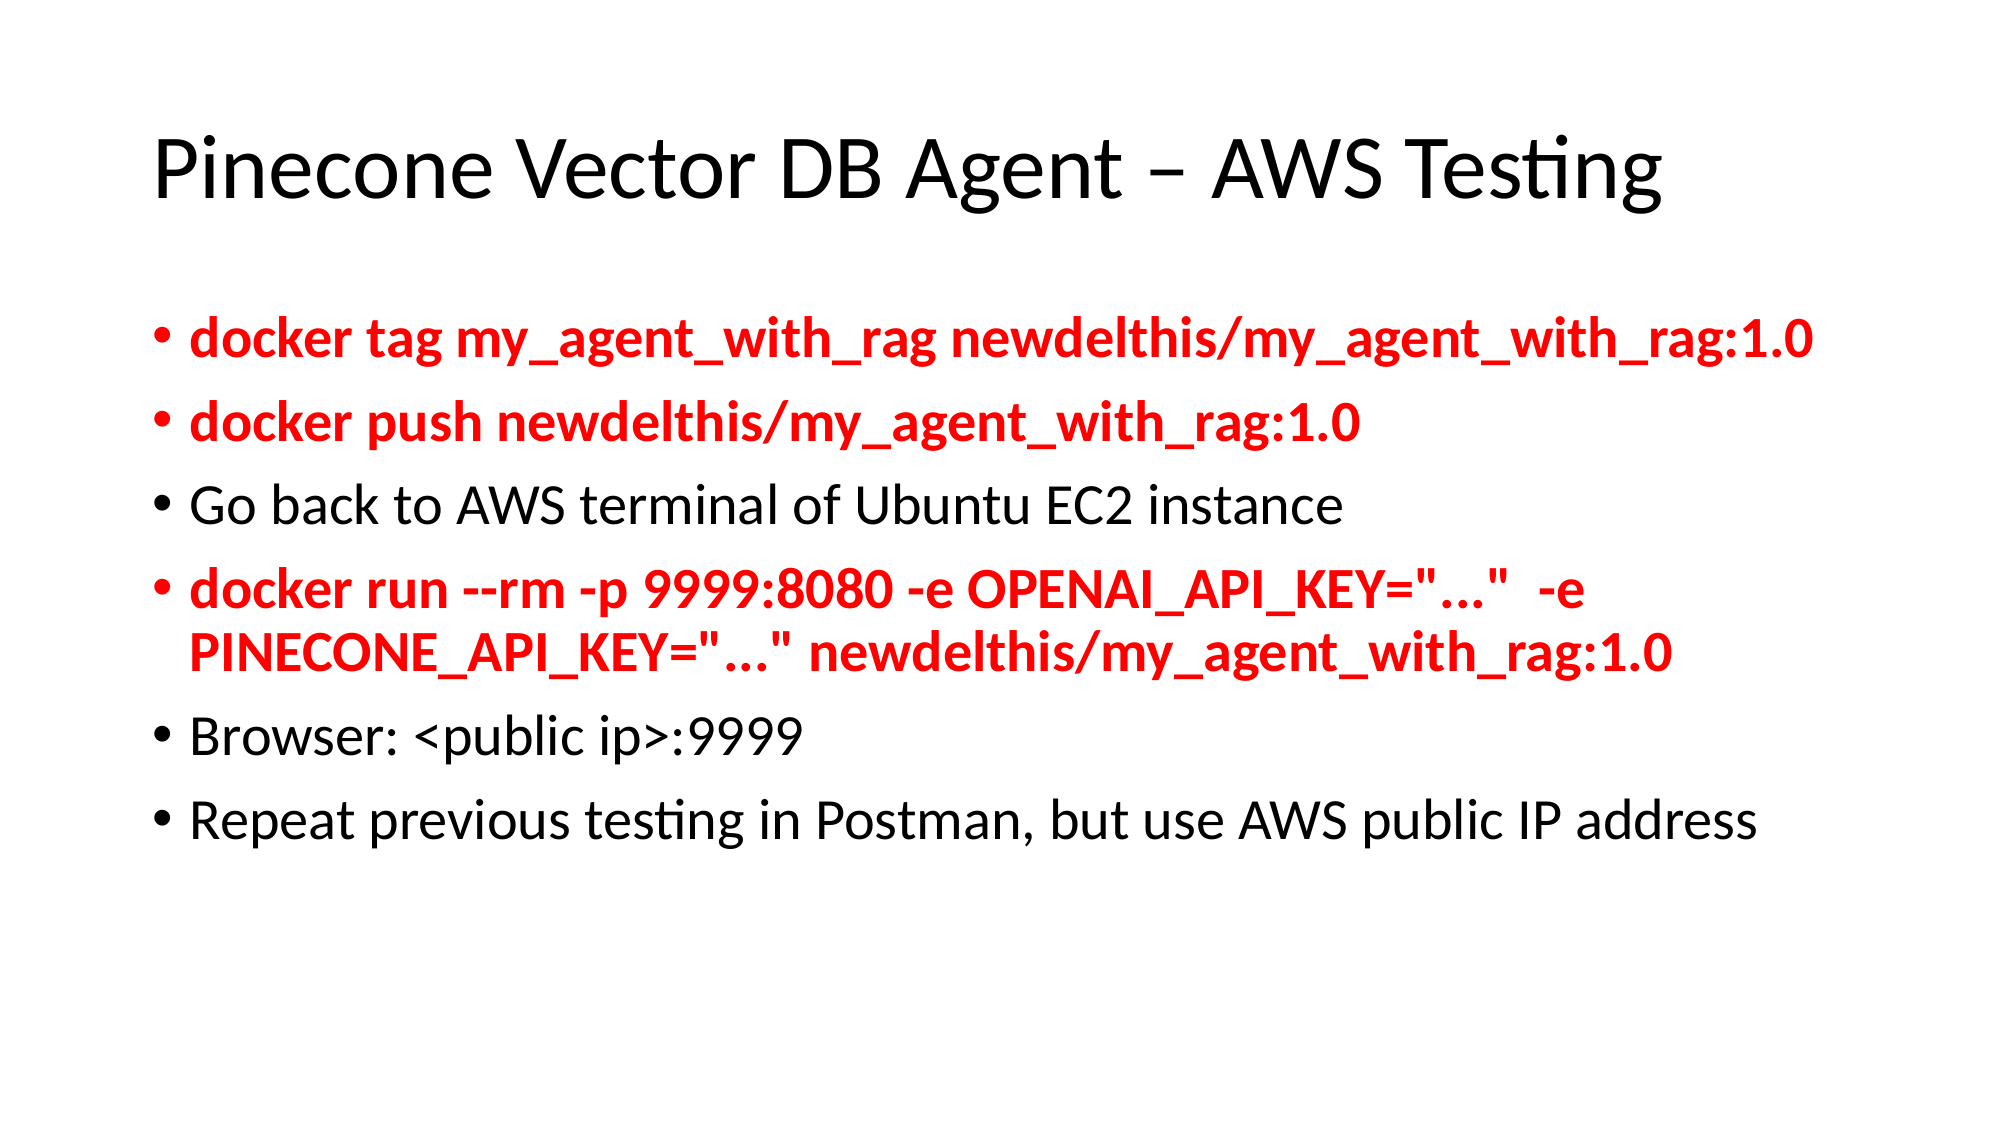

# Pinecone Vector DB Agent – AWS Testing
docker tag my_agent_with_rag newdelthis/my_agent_with_rag:1.0
docker push newdelthis/my_agent_with_rag:1.0
Go back to AWS terminal of Ubuntu EC2 instance
docker run --rm -p 9999:8080 -e OPENAI_API_KEY="..."  -e PINECONE_API_KEY="..." newdelthis/my_agent_with_rag:1.0
Browser: <public ip>:9999
Repeat previous testing in Postman, but use AWS public IP address